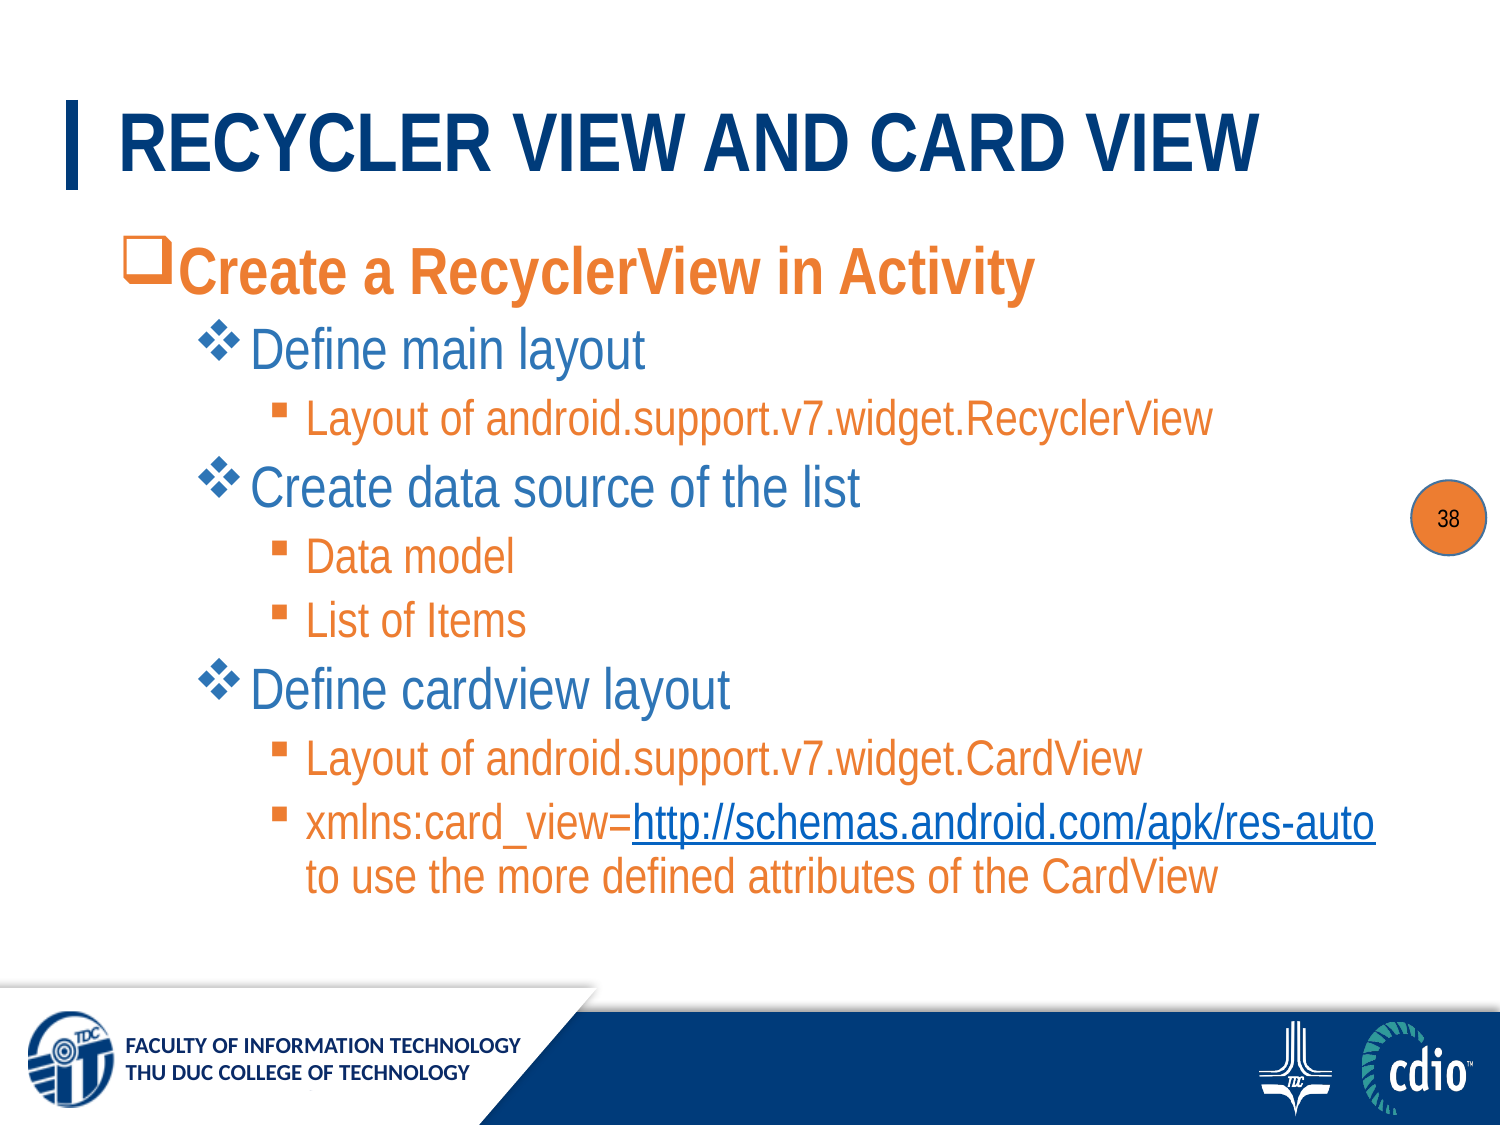

# Recycler View and Card View
Create a RecyclerView in Activity
Define main layout
Layout of android.support.v7.widget.RecyclerView
Create data source of the list
Data model
List of Items
Define cardview layout
Layout of android.support.v7.widget.CardView
xmlns:card_view=http://schemas.android.com/apk/res-auto to use the more defined attributes of the CardView